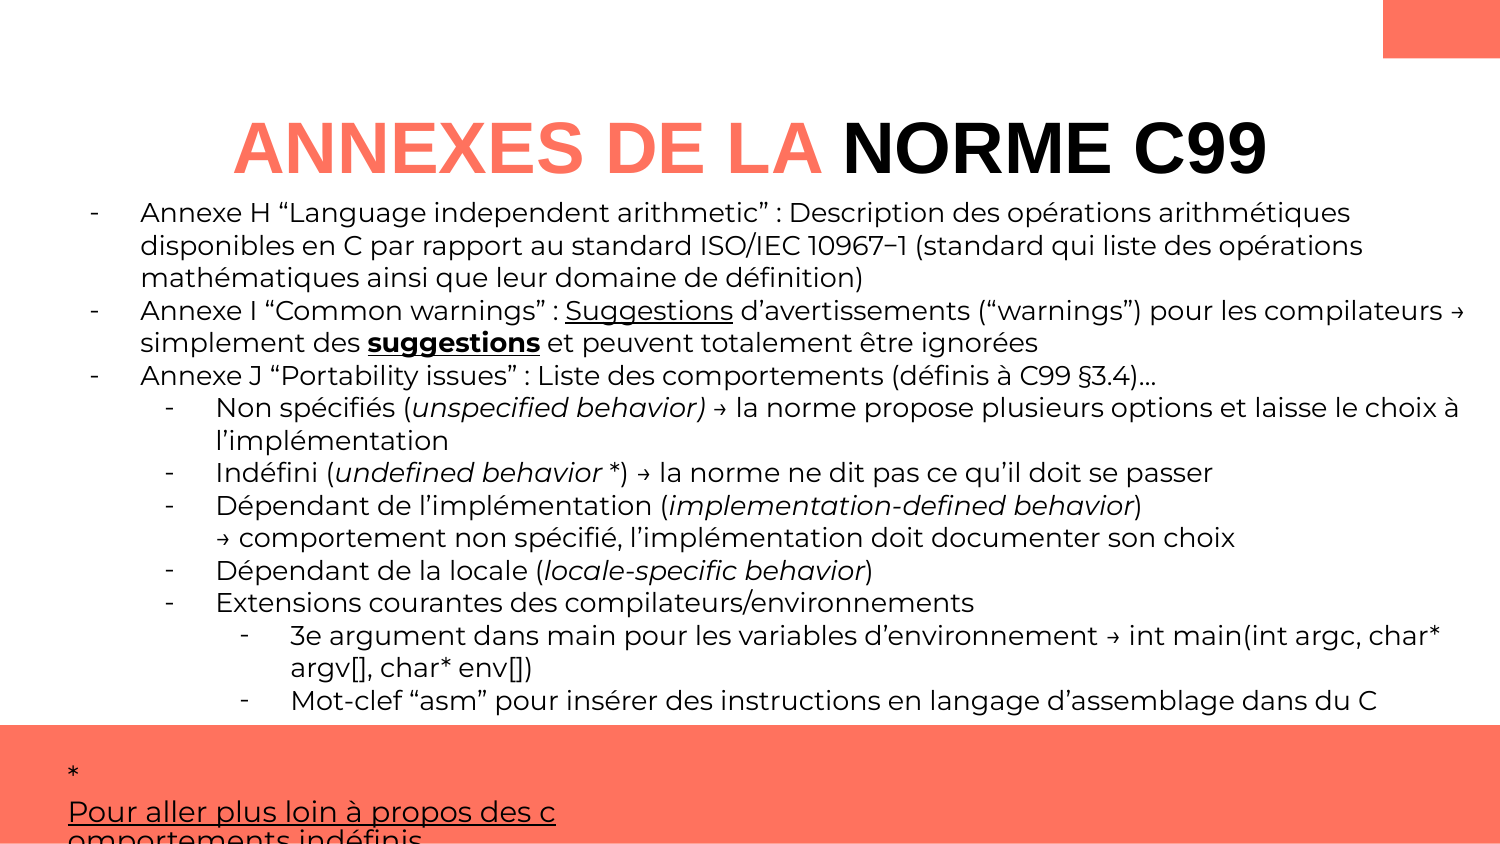

ANNEXES DE LA NORME C99
Annexe H “Language independent arithmetic” : Description des opérations arithmétiques disponibles en C par rapport au standard ISO/IEC 10967−1 (standard qui liste des opérations mathématiques ainsi que leur domaine de définition)
Annexe I “Common warnings” : Suggestions d’avertissements (“warnings”) pour les compilateurs → simplement des suggestions et peuvent totalement être ignorées
Annexe J “Portability issues” : Liste des comportements (définis à C99 §3.4)…
Non spécifiés (unspecified behavior) → la norme propose plusieurs options et laisse le choix à l’implémentation
Indéfini (undefined behavior *) → la norme ne dit pas ce qu’il doit se passer
Dépendant de l’implémentation (implementation-defined behavior)
→ comportement non spécifié, l’implémentation doit documenter son choix
Dépendant de la locale (locale-specific behavior)
Extensions courantes des compilateurs/environnements
3e argument dans main pour les variables d’environnement → int main(int argc, char* argv[], char* env[])
Mot-clef “asm” pour insérer des instructions en langage d’assemblage dans du C
* Pour aller plus loin à propos des comportements indéfinis